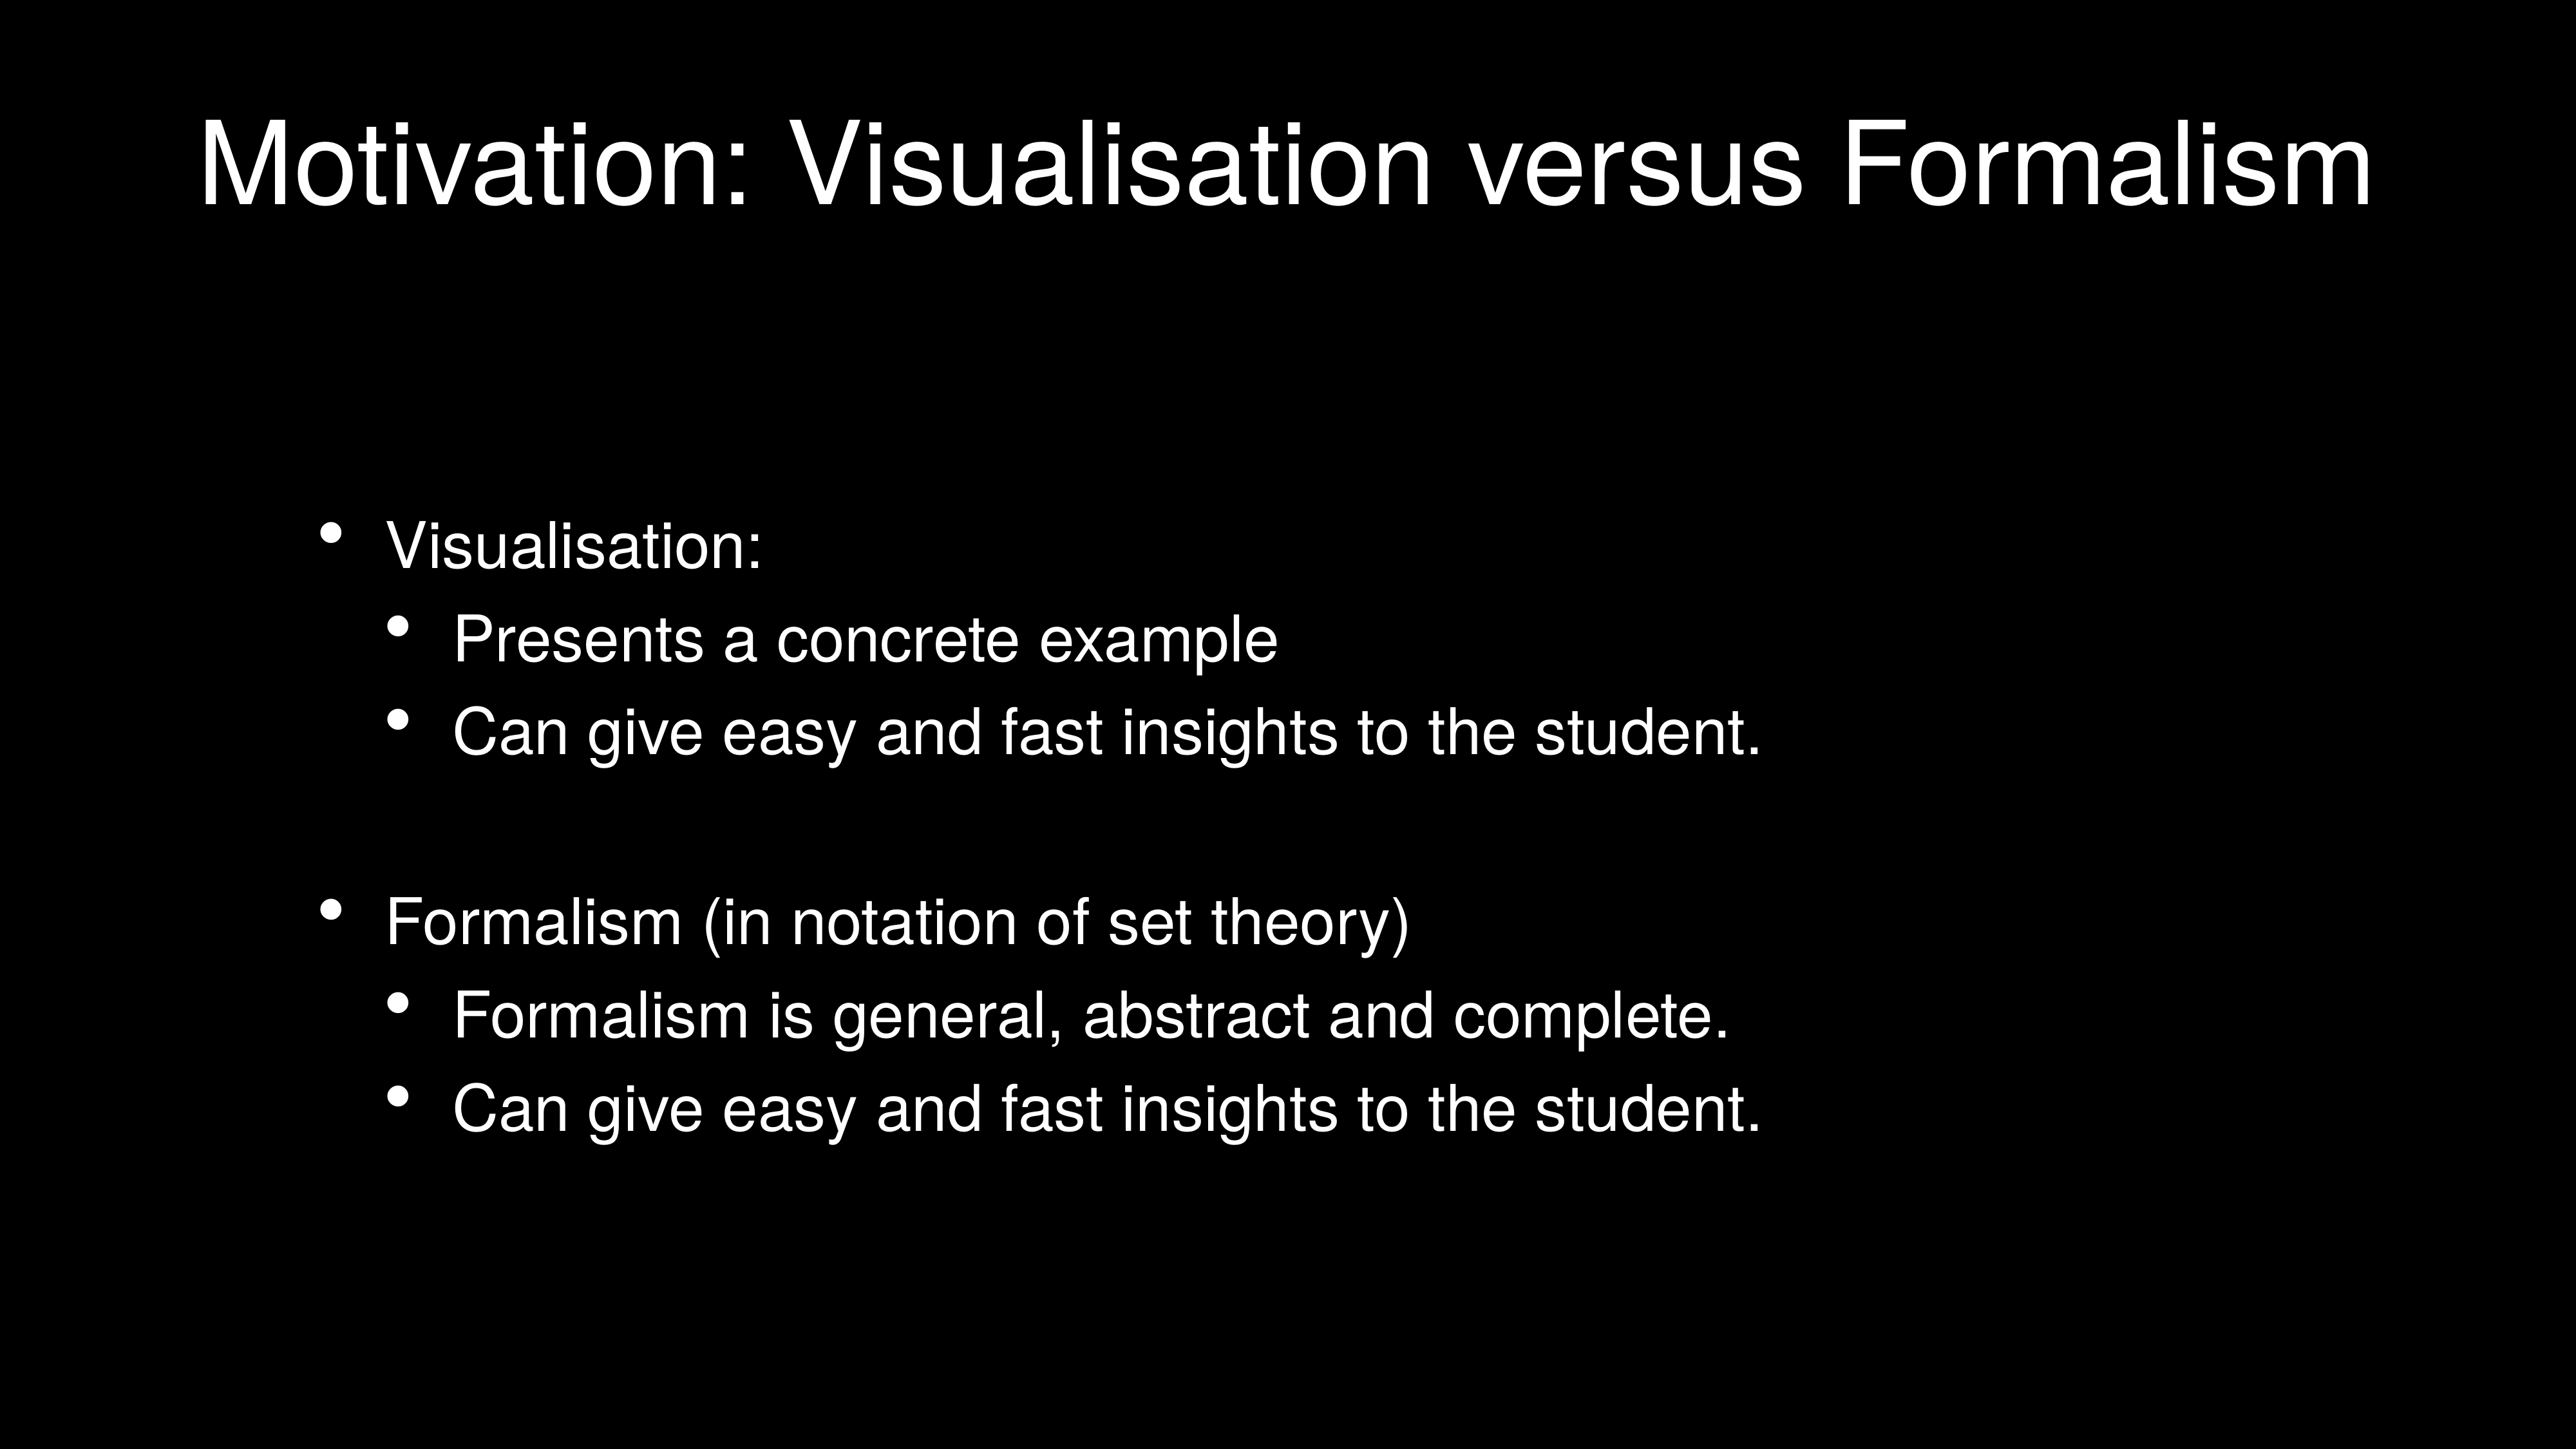

# Motivation: Visualisation versus Formalism
Visualisation:
Presents a concrete example
Can give easy and fast insights to the student.

Formalism (in notation of set theory)
Formalism is general, abstract and complete.
Can give easy and fast insights to the student.